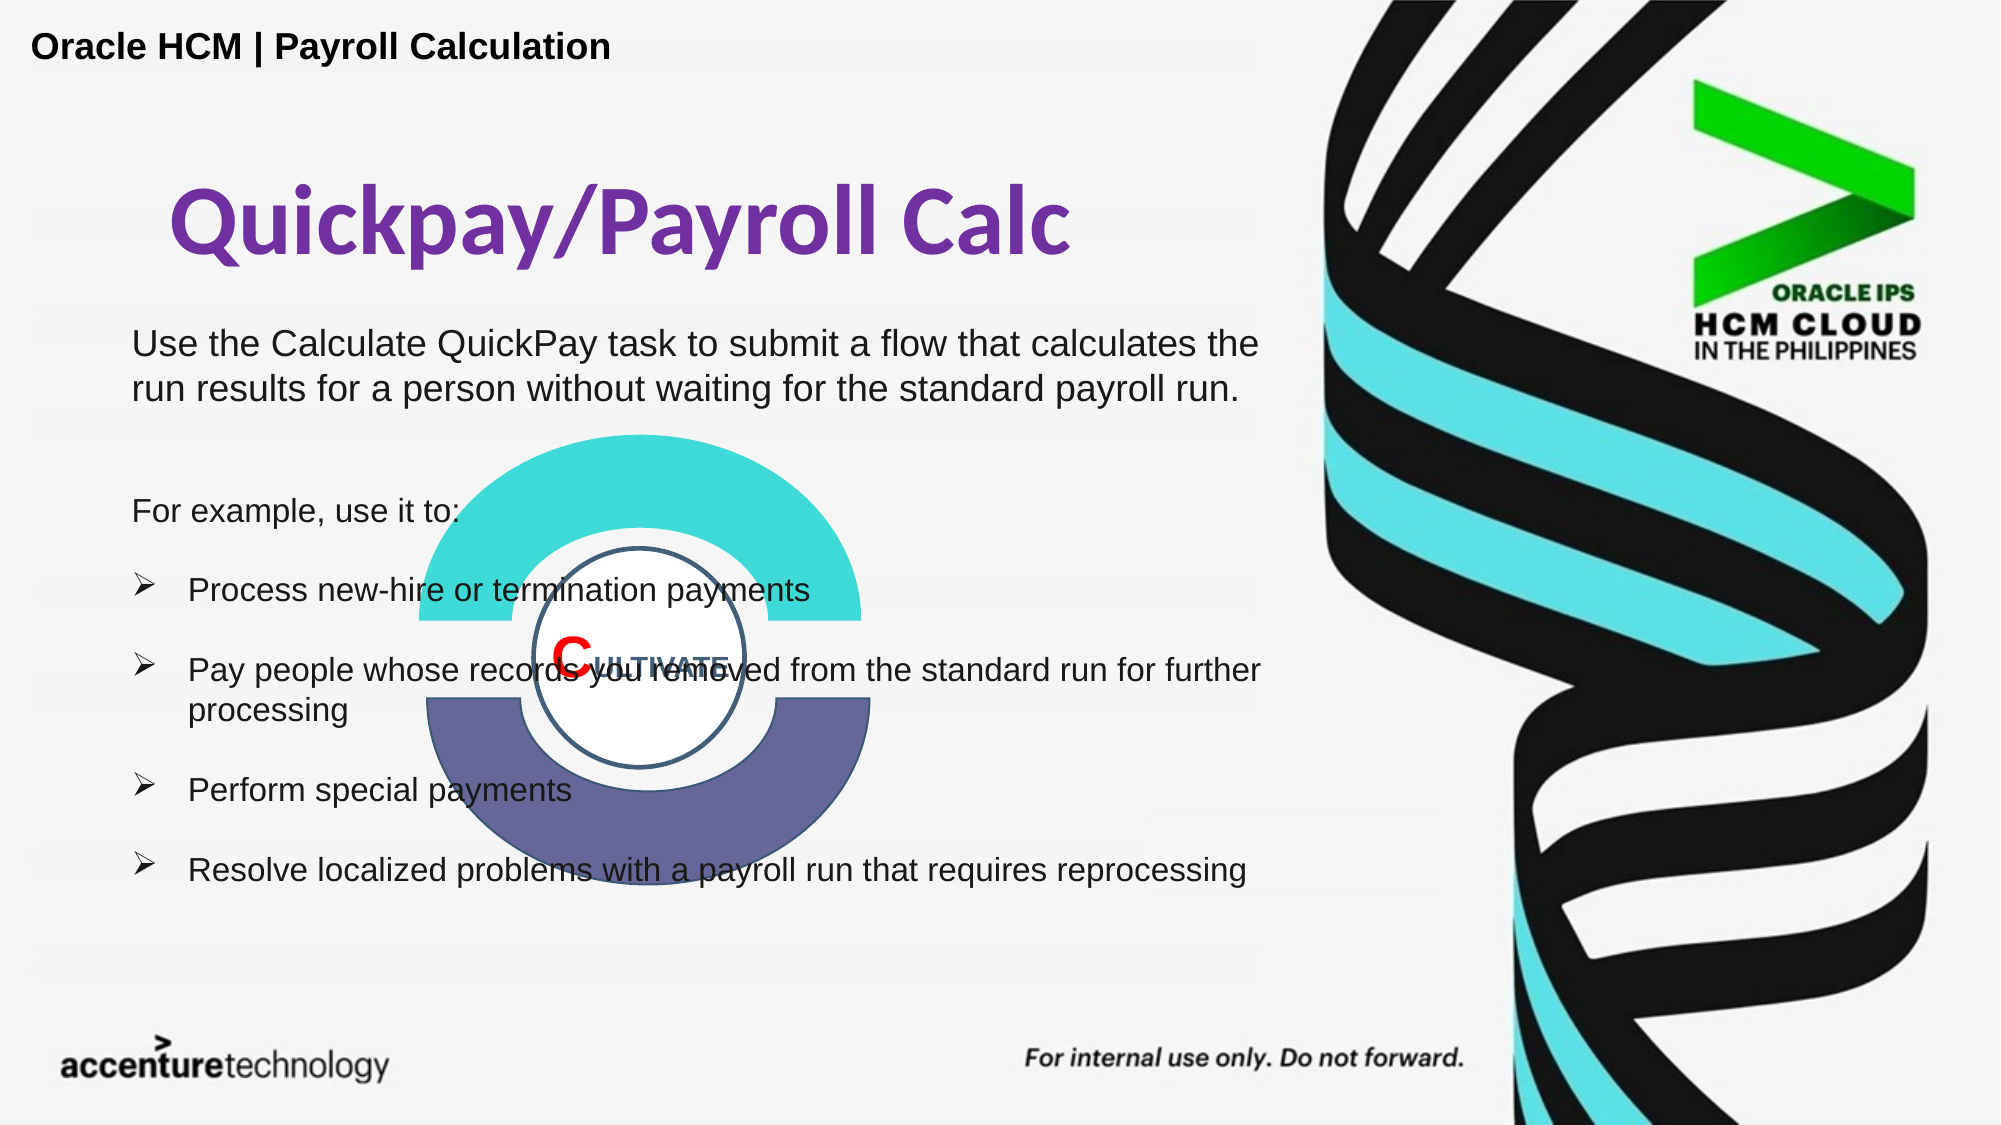

Oracle HCM | Payroll Calculation
Quickpay/Payroll Calc
Use the Calculate QuickPay task to submit a flow that calculates the run results for a person without waiting for the standard payroll run.

For example, use it to:

Process new-hire or termination payments

Pay people whose records you removed from the standard run for further processing

Perform special payments

Resolve localized problems with a payroll run that requires reprocessing